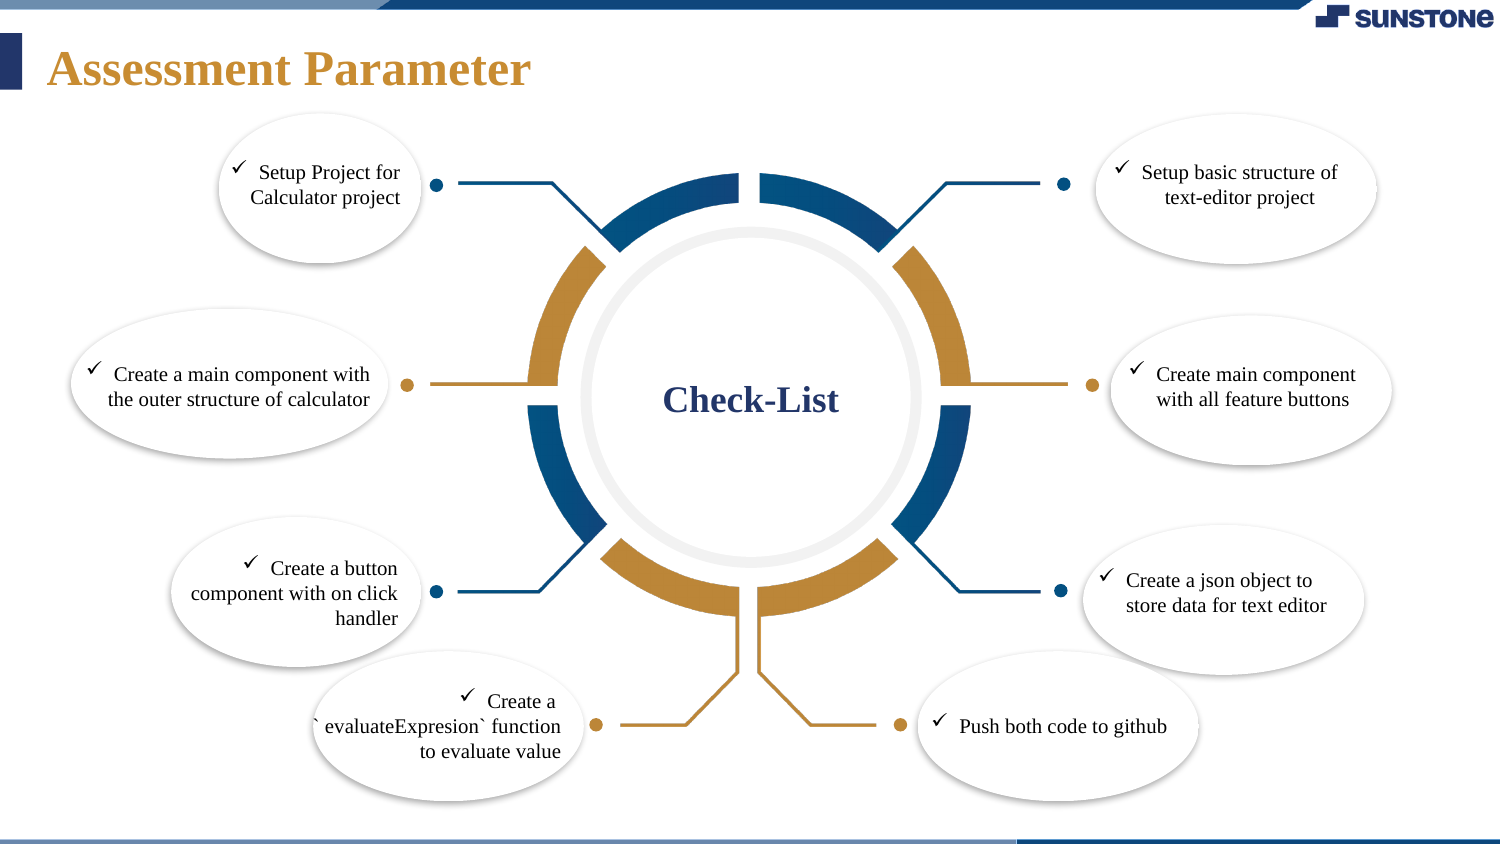

Assessment Parameter

Setup Project for Calculator project
Setup basic structure of text-editor project

Create main component with all feature buttons
Create a main component with the outer structure of calculator
Check-List

Create a button component with on click handler
Create a json object to store data for text editor

Create a
` evaluateExpresion` function to evaluate value
Push both code to github